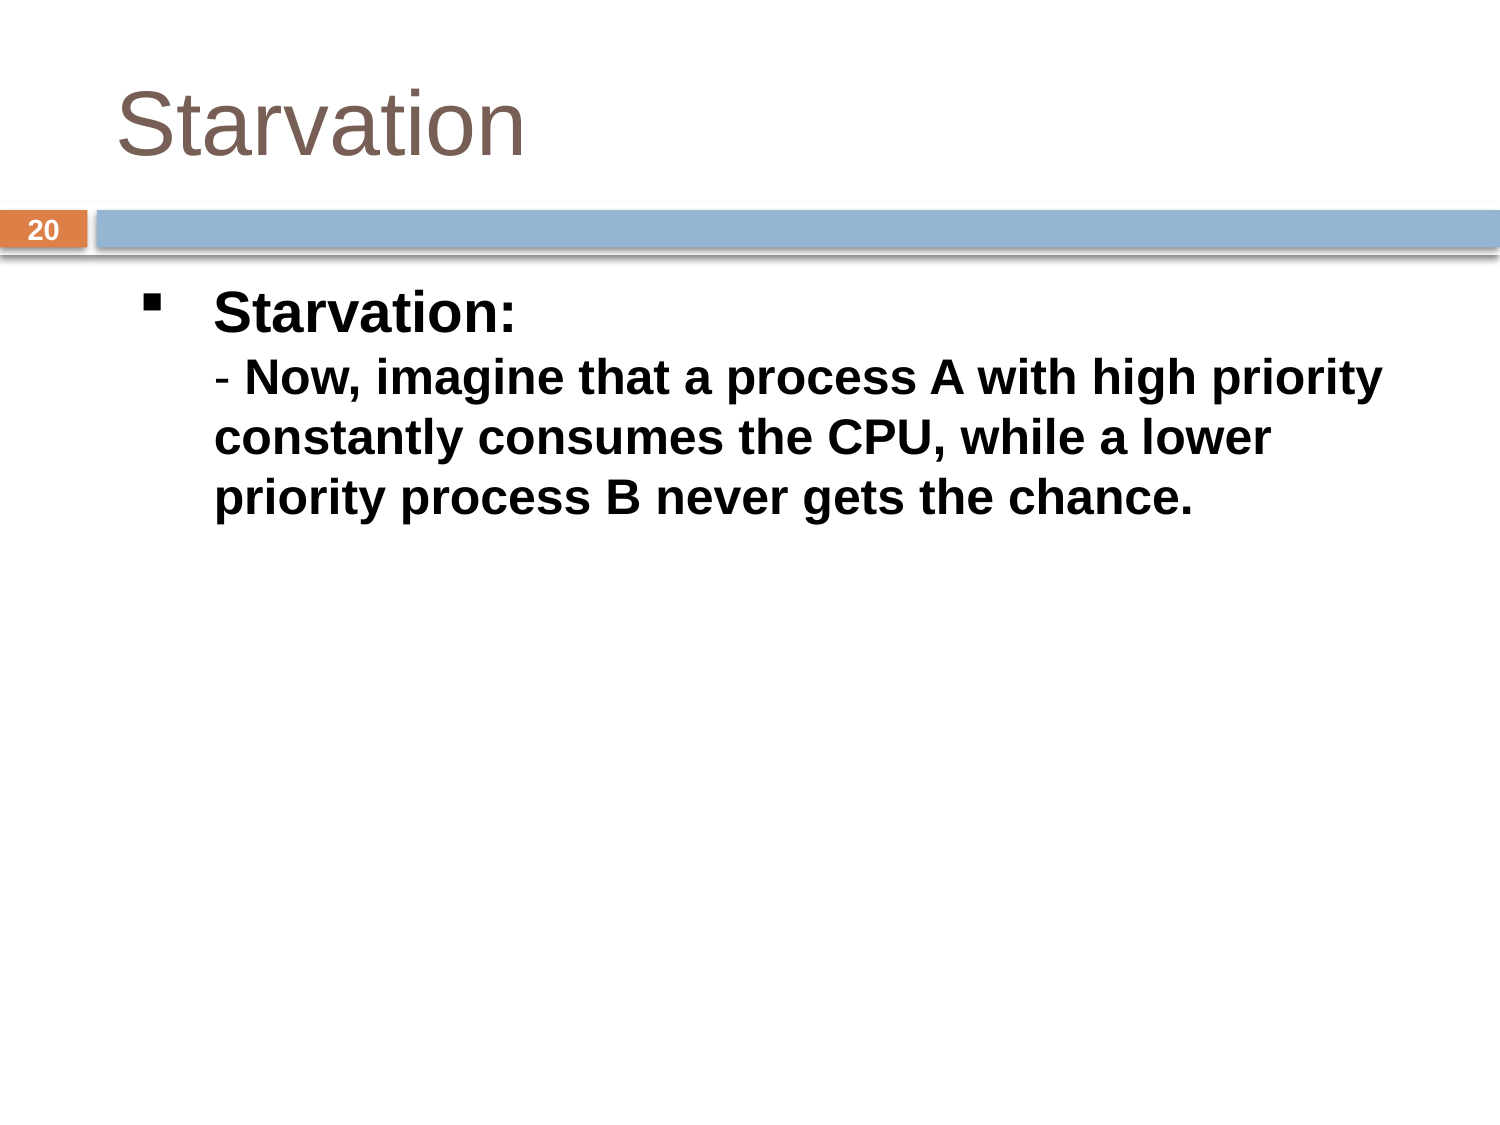

# Starvation
20
Starvation:
- Now, imagine that a process A with high priority constantly consumes the CPU, while a lower priority process B never gets the chance.